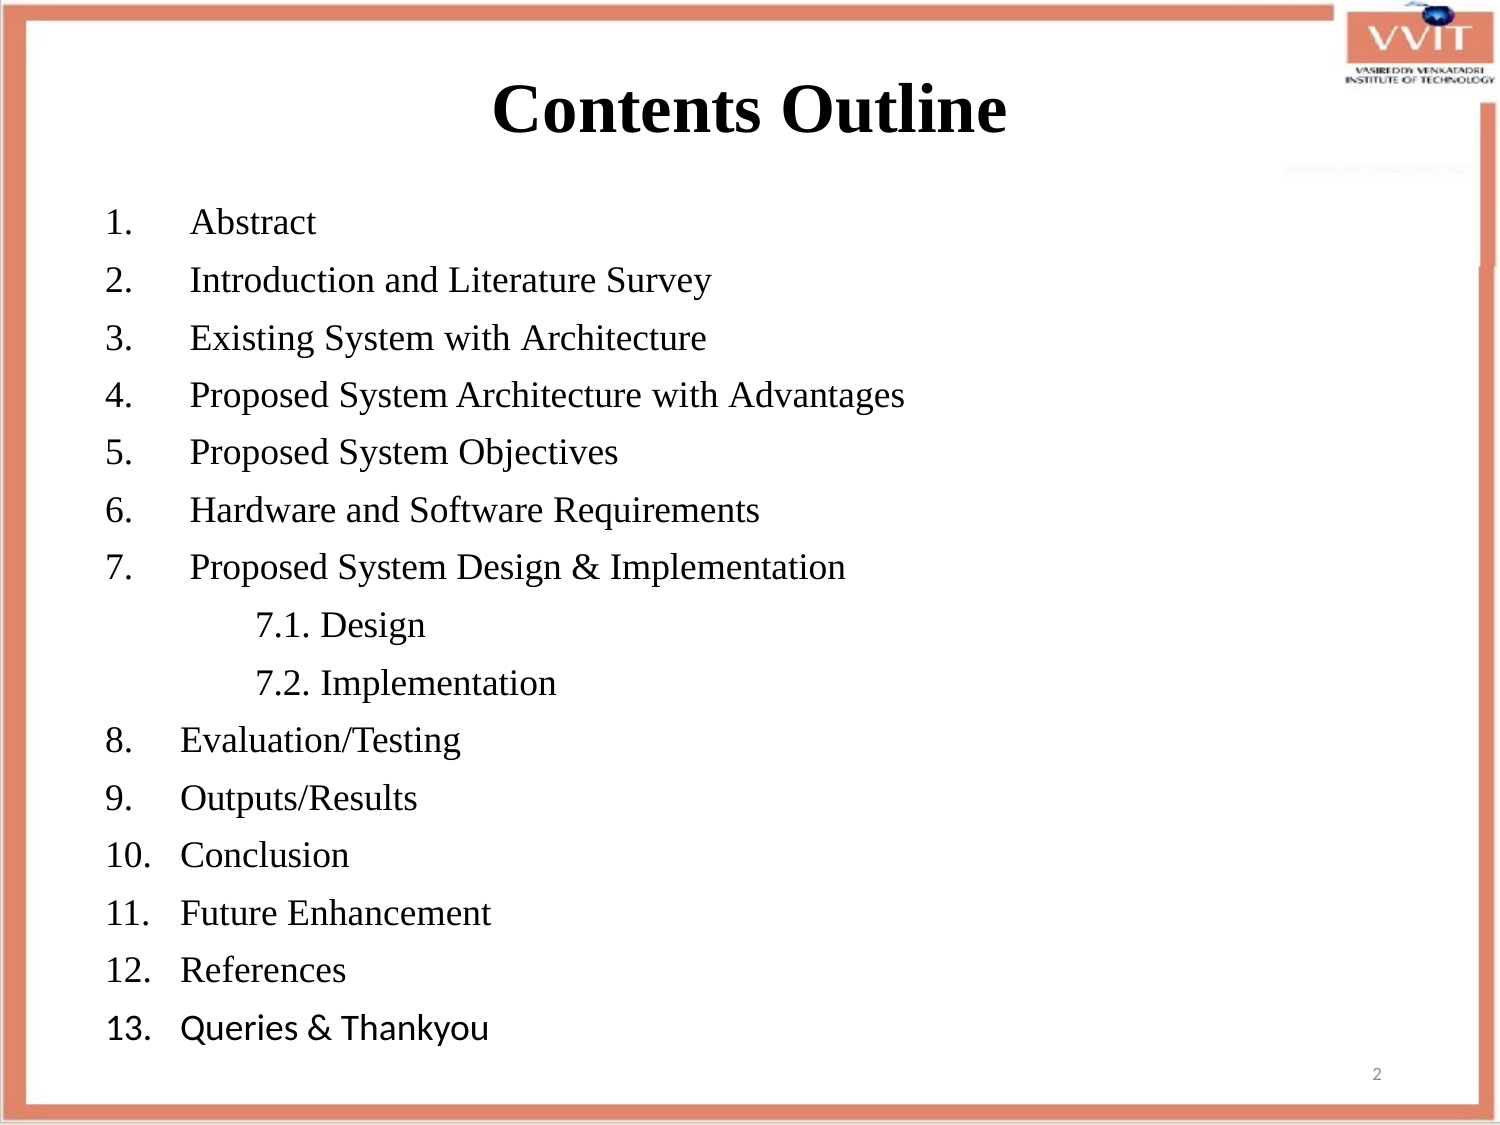

# Contents Outline
Abstract
Introduction and Literature Survey
Existing System with Architecture
Proposed System Architecture with Advantages
Proposed System Objectives
Hardware and Software Requirements
Proposed System Design & Implementation
   			7.1. Design
			7.2. Implementation
Evaluation/Testing
Outputs/Results
Conclusion
Future Enhancement
References
Queries & Thankyou
2